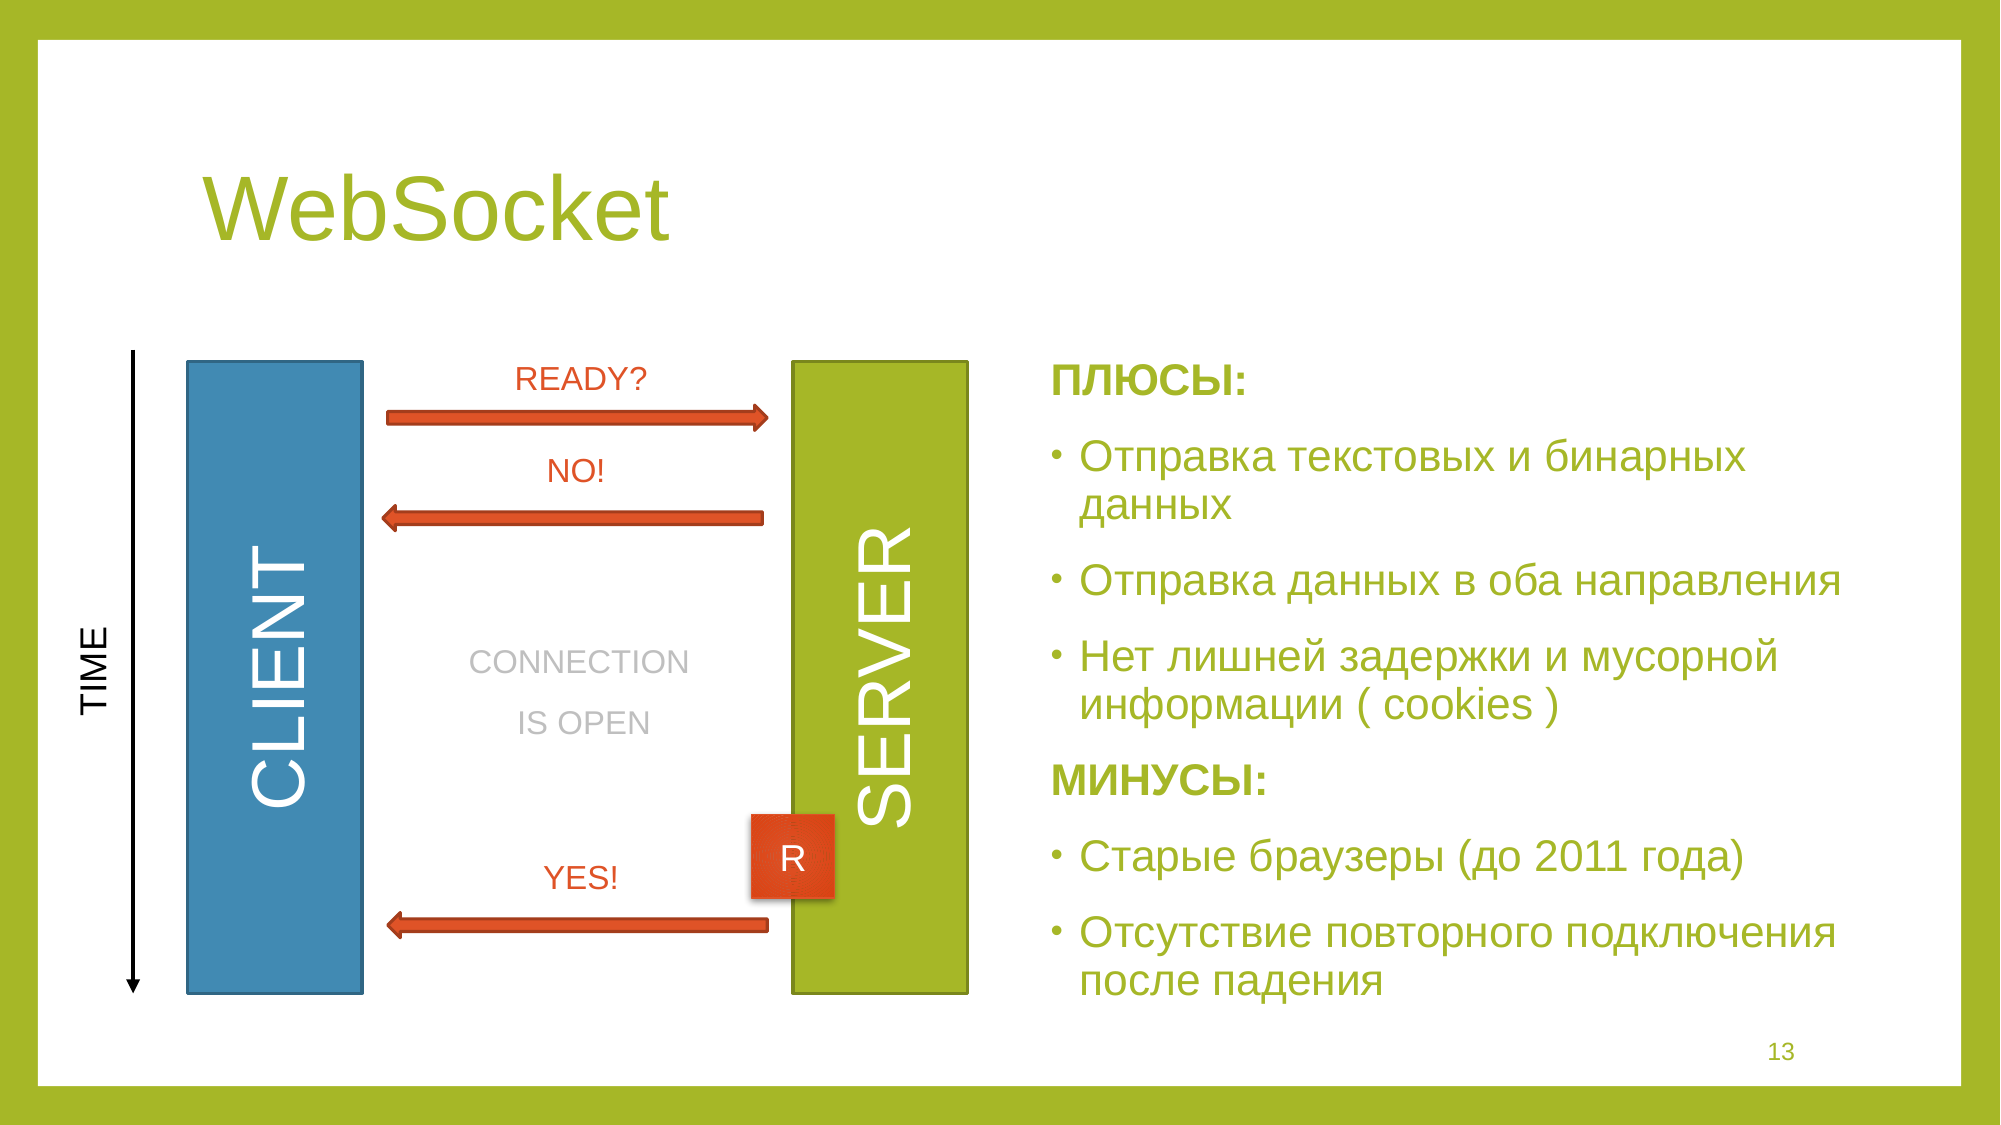

# WebSocket
ПЛЮСЫ:
Отправка текстовых и бинарных данных
Отправка данных в оба направления
Нет лишней задержки и мусорной информации ( cookies )
МИНУСЫ:
Старые браузеры (до 2011 года)
Отсутствие повторного подключения после падения
TIME
READY?
CLIENT
SERVER

NO!

CONNECTION
IS OPEN
R
YES!

13